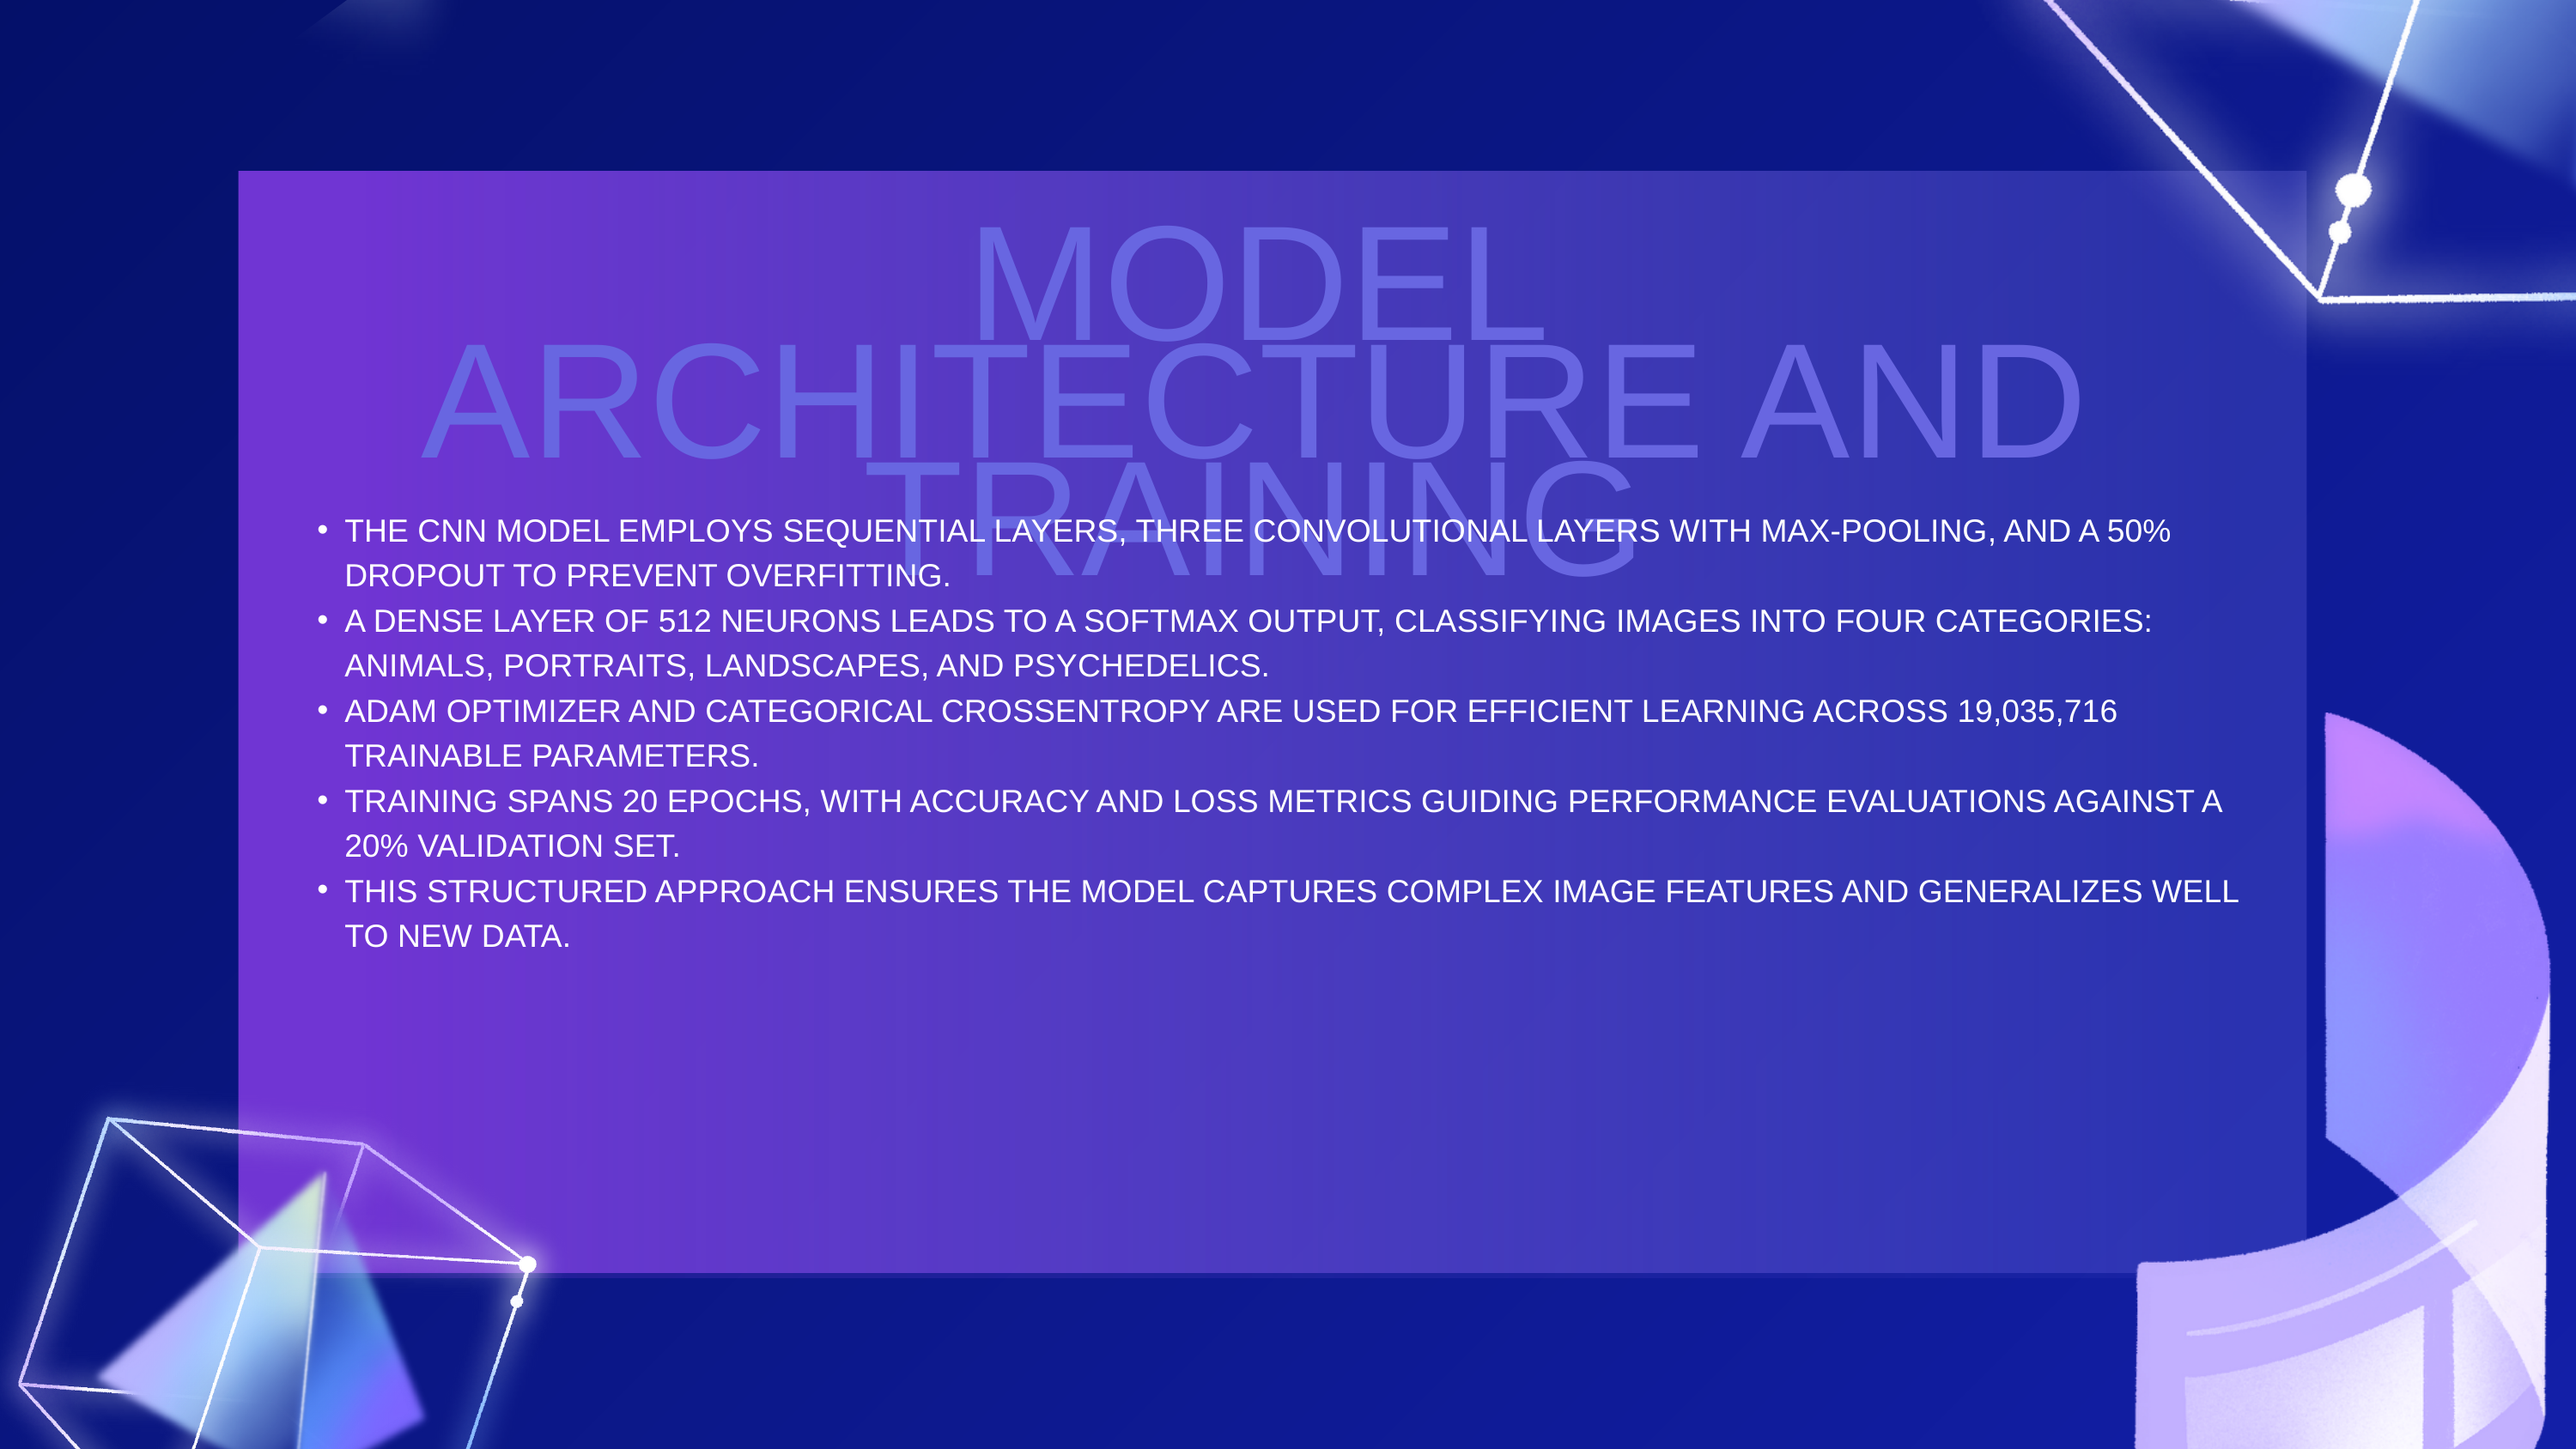

MODEL ARCHITECTURE AND TRAINING

THE CNN MODEL EMPLOYS SEQUENTIAL LAYERS, THREE CONVOLUTIONAL LAYERS WITH MAX-POOLING, AND A 50% DROPOUT TO PREVENT OVERFITTING.
A DENSE LAYER OF 512 NEURONS LEADS TO A SOFTMAX OUTPUT, CLASSIFYING IMAGES INTO FOUR CATEGORIES: ANIMALS, PORTRAITS, LANDSCAPES, AND PSYCHEDELICS.
ADAM OPTIMIZER AND CATEGORICAL CROSSENTROPY ARE USED FOR EFFICIENT LEARNING ACROSS 19,035,716 TRAINABLE PARAMETERS.
TRAINING SPANS 20 EPOCHS, WITH ACCURACY AND LOSS METRICS GUIDING PERFORMANCE EVALUATIONS AGAINST A 20% VALIDATION SET.
THIS STRUCTURED APPROACH ENSURES THE MODEL CAPTURES COMPLEX IMAGE FEATURES AND GENERALIZES WELL TO NEW DATA.